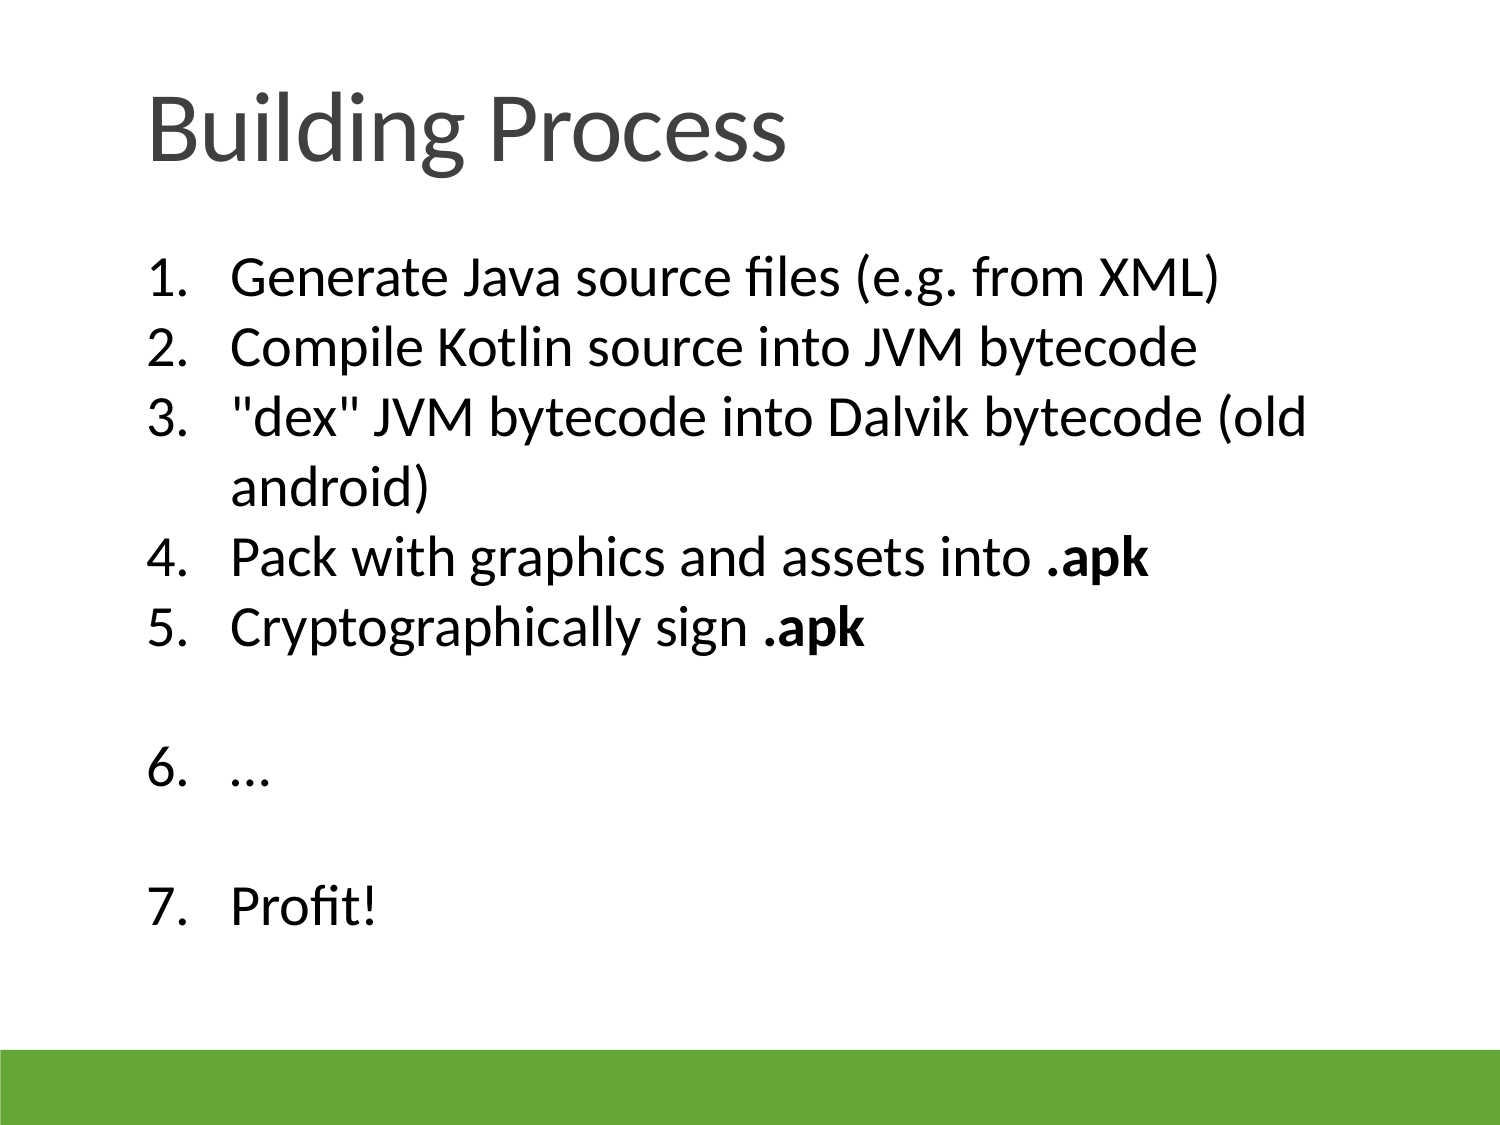

Building Process
Generate Java source files (e.g. from XML)
Compile Kotlin source into JVM bytecode
"dex" JVM bytecode into Dalvik bytecode (old android)
Pack with graphics and assets into .apk
Cryptographically sign .apk
…
Profit!